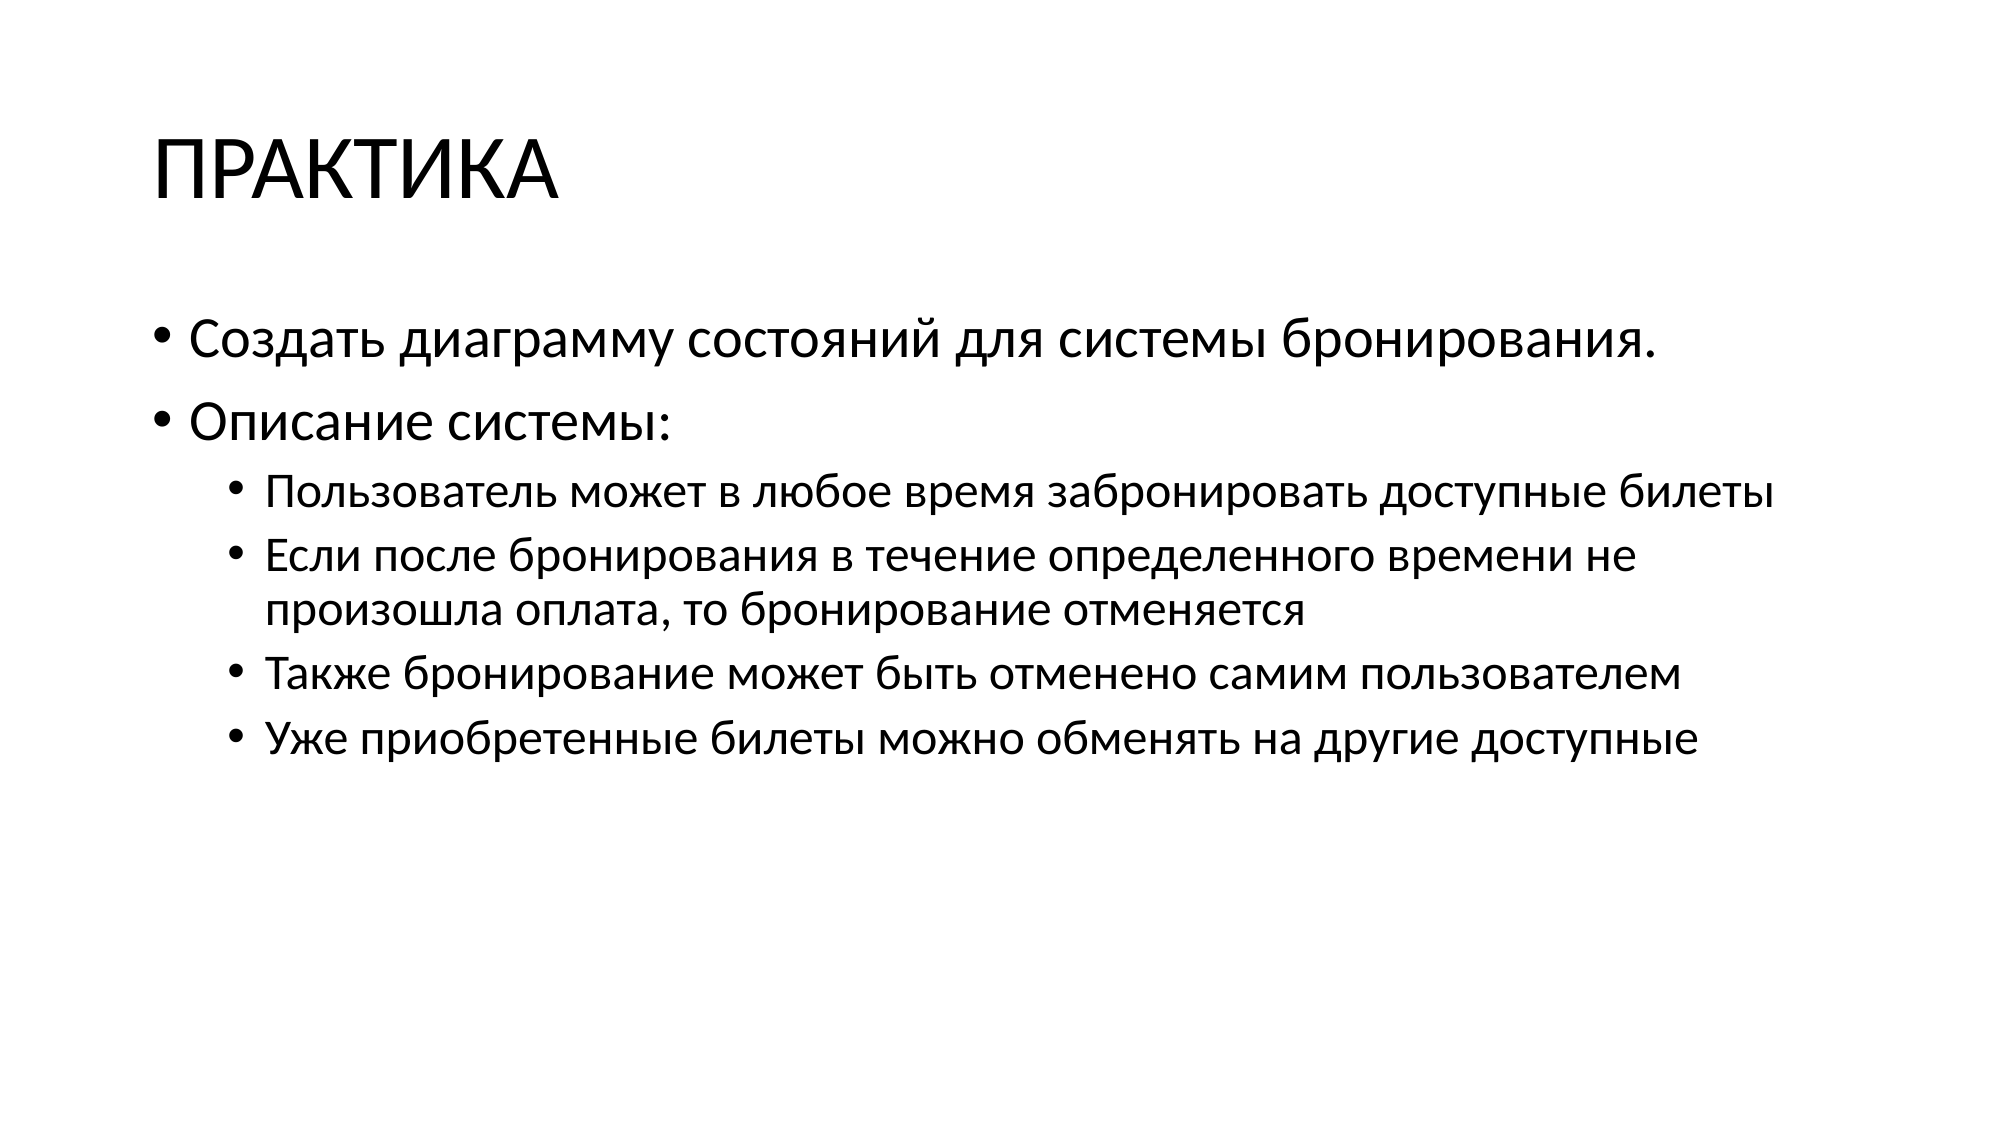

# ПРАКТИКА
Создать диаграмму состояний для системы бронирования.
Описание системы:
Пользователь может в любое время забронировать доступные билеты
Если после бронирования в течение определенного времени не произошла оплата, то бронирование отменяется
Также бронирование может быть отменено самим пользователем
Уже приобретенные билеты можно обменять на другие доступные